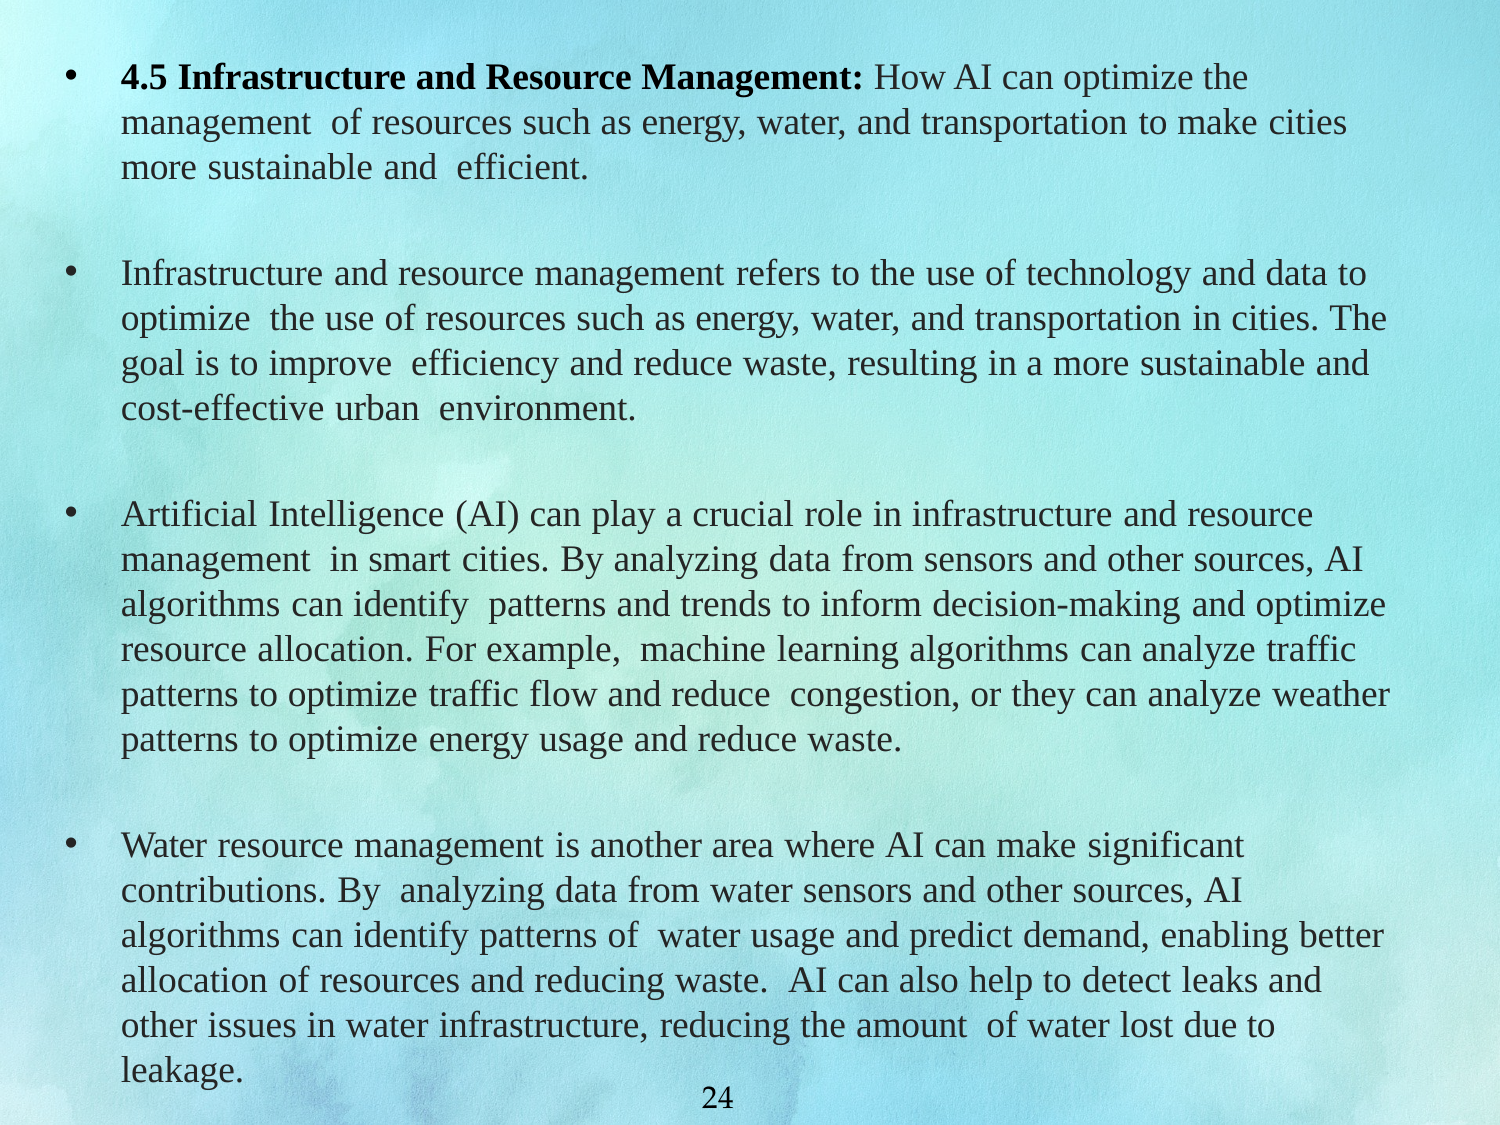

4.5 Infrastructure and Resource Management: How AI can optimize the management  of resources such as energy, water, and transportation to make cities more sustainable and  efficient.

Infrastructure and resource management refers to the use of technology and data to optimize  the use of resources such as energy, water, and transportation in cities. The goal is to improve  efficiency and reduce waste, resulting in a more sustainable and cost-effective urban  environment.

Artificial Intelligence (AI) can play a crucial role in infrastructure and resource management  in smart cities. By analyzing data from sensors and other sources, AI algorithms can identify  patterns and trends to inform decision-making and optimize resource allocation. For example,  machine learning algorithms can analyze traffic patterns to optimize traffic flow and reduce  congestion, or they can analyze weather patterns to optimize energy usage and reduce waste.

Water resource management is another area where AI can make significant contributions. By  analyzing data from water sensors and other sources, AI algorithms can identify patterns of  water usage and predict demand, enabling better allocation of resources and reducing waste.  AI can also help to detect leaks and other issues in water infrastructure, reducing the amount  of water lost due to leakage.
24